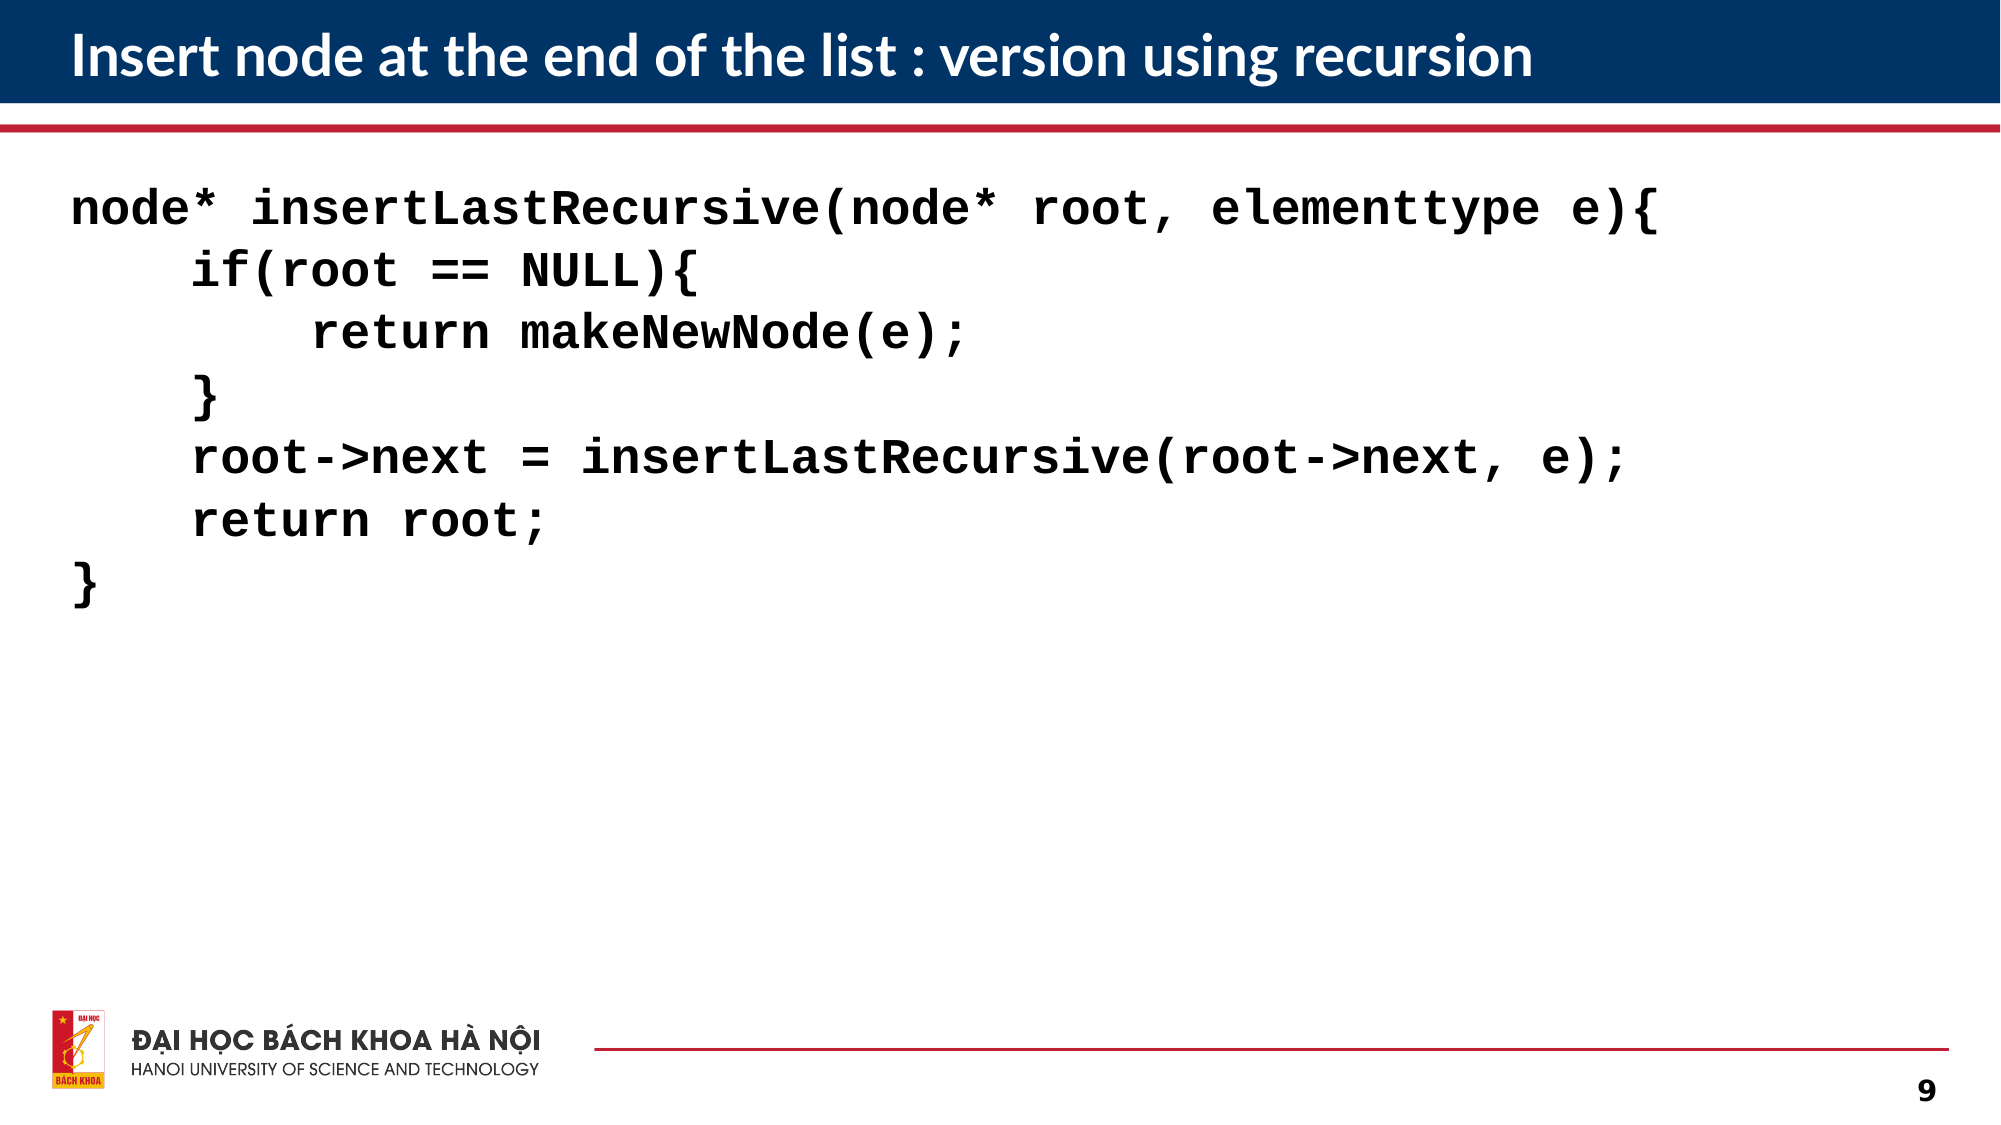

# Insert node at the end of the list : version using recursion
node* insertLastRecursive(node* root, elementtype e){
    if(root == NULL){
        return makeNewNode(e);
    }
    root->next = insertLastRecursive(root->next, e);
    return root;
}
9